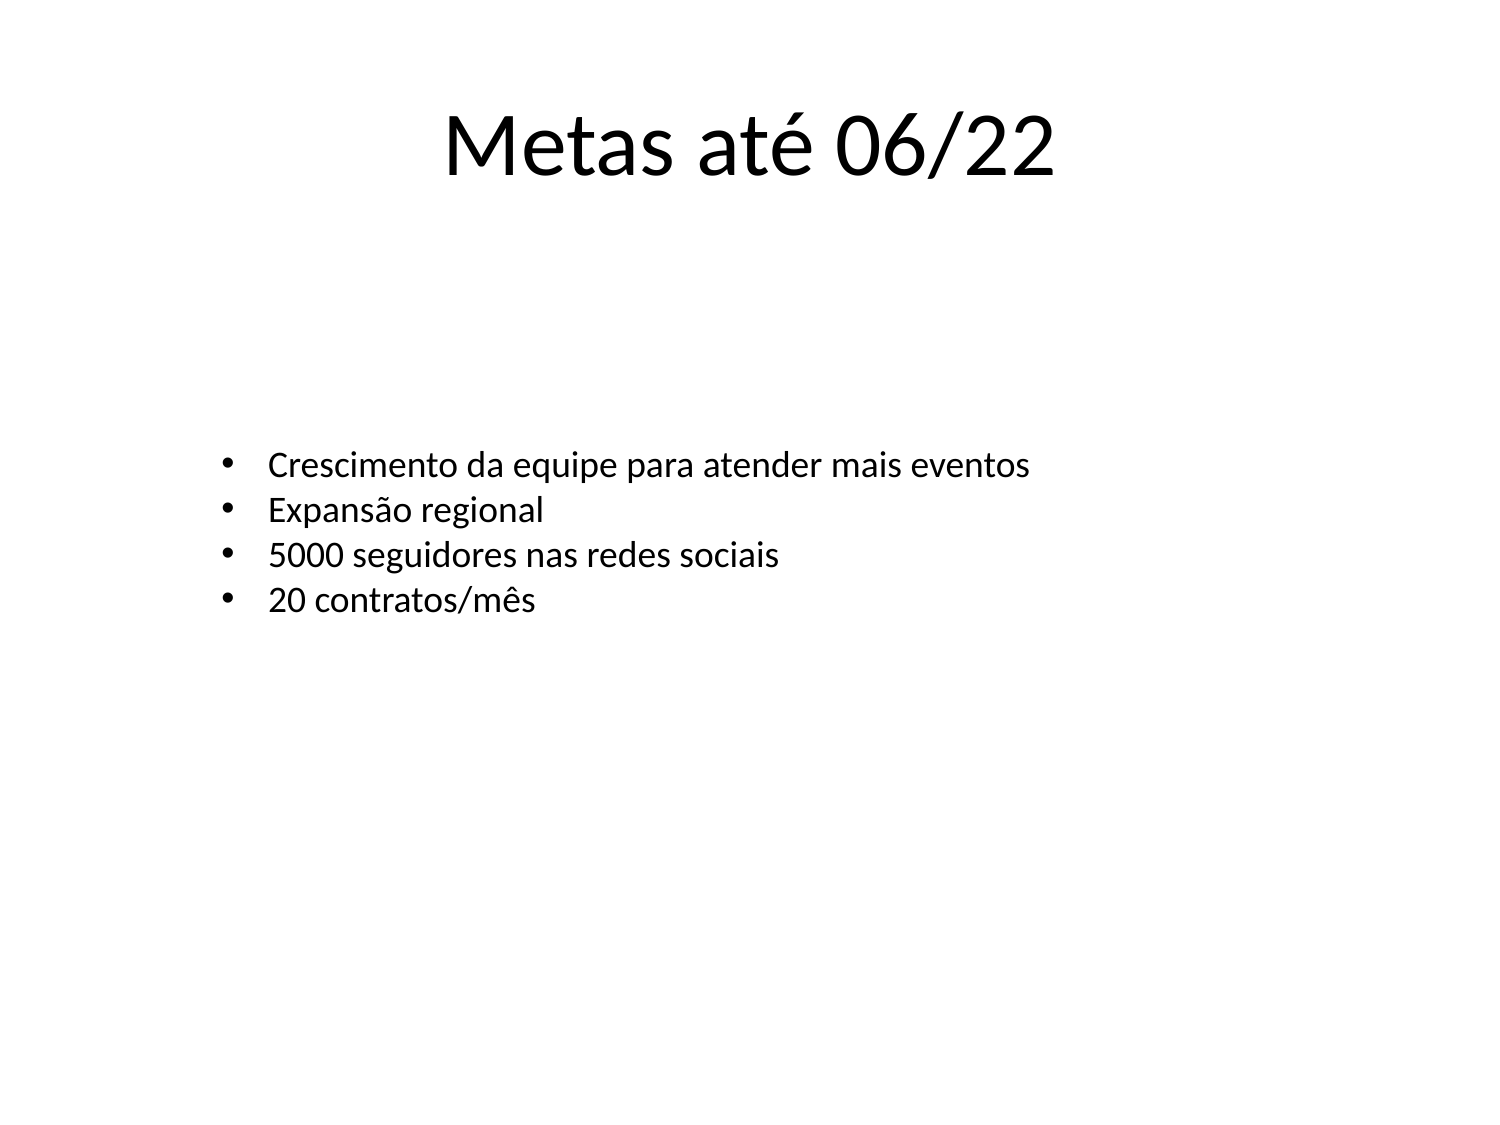

# Metas até 06/22
Crescimento da equipe para atender mais eventos
Expansão regional
5000 seguidores nas redes sociais
20 contratos/mês